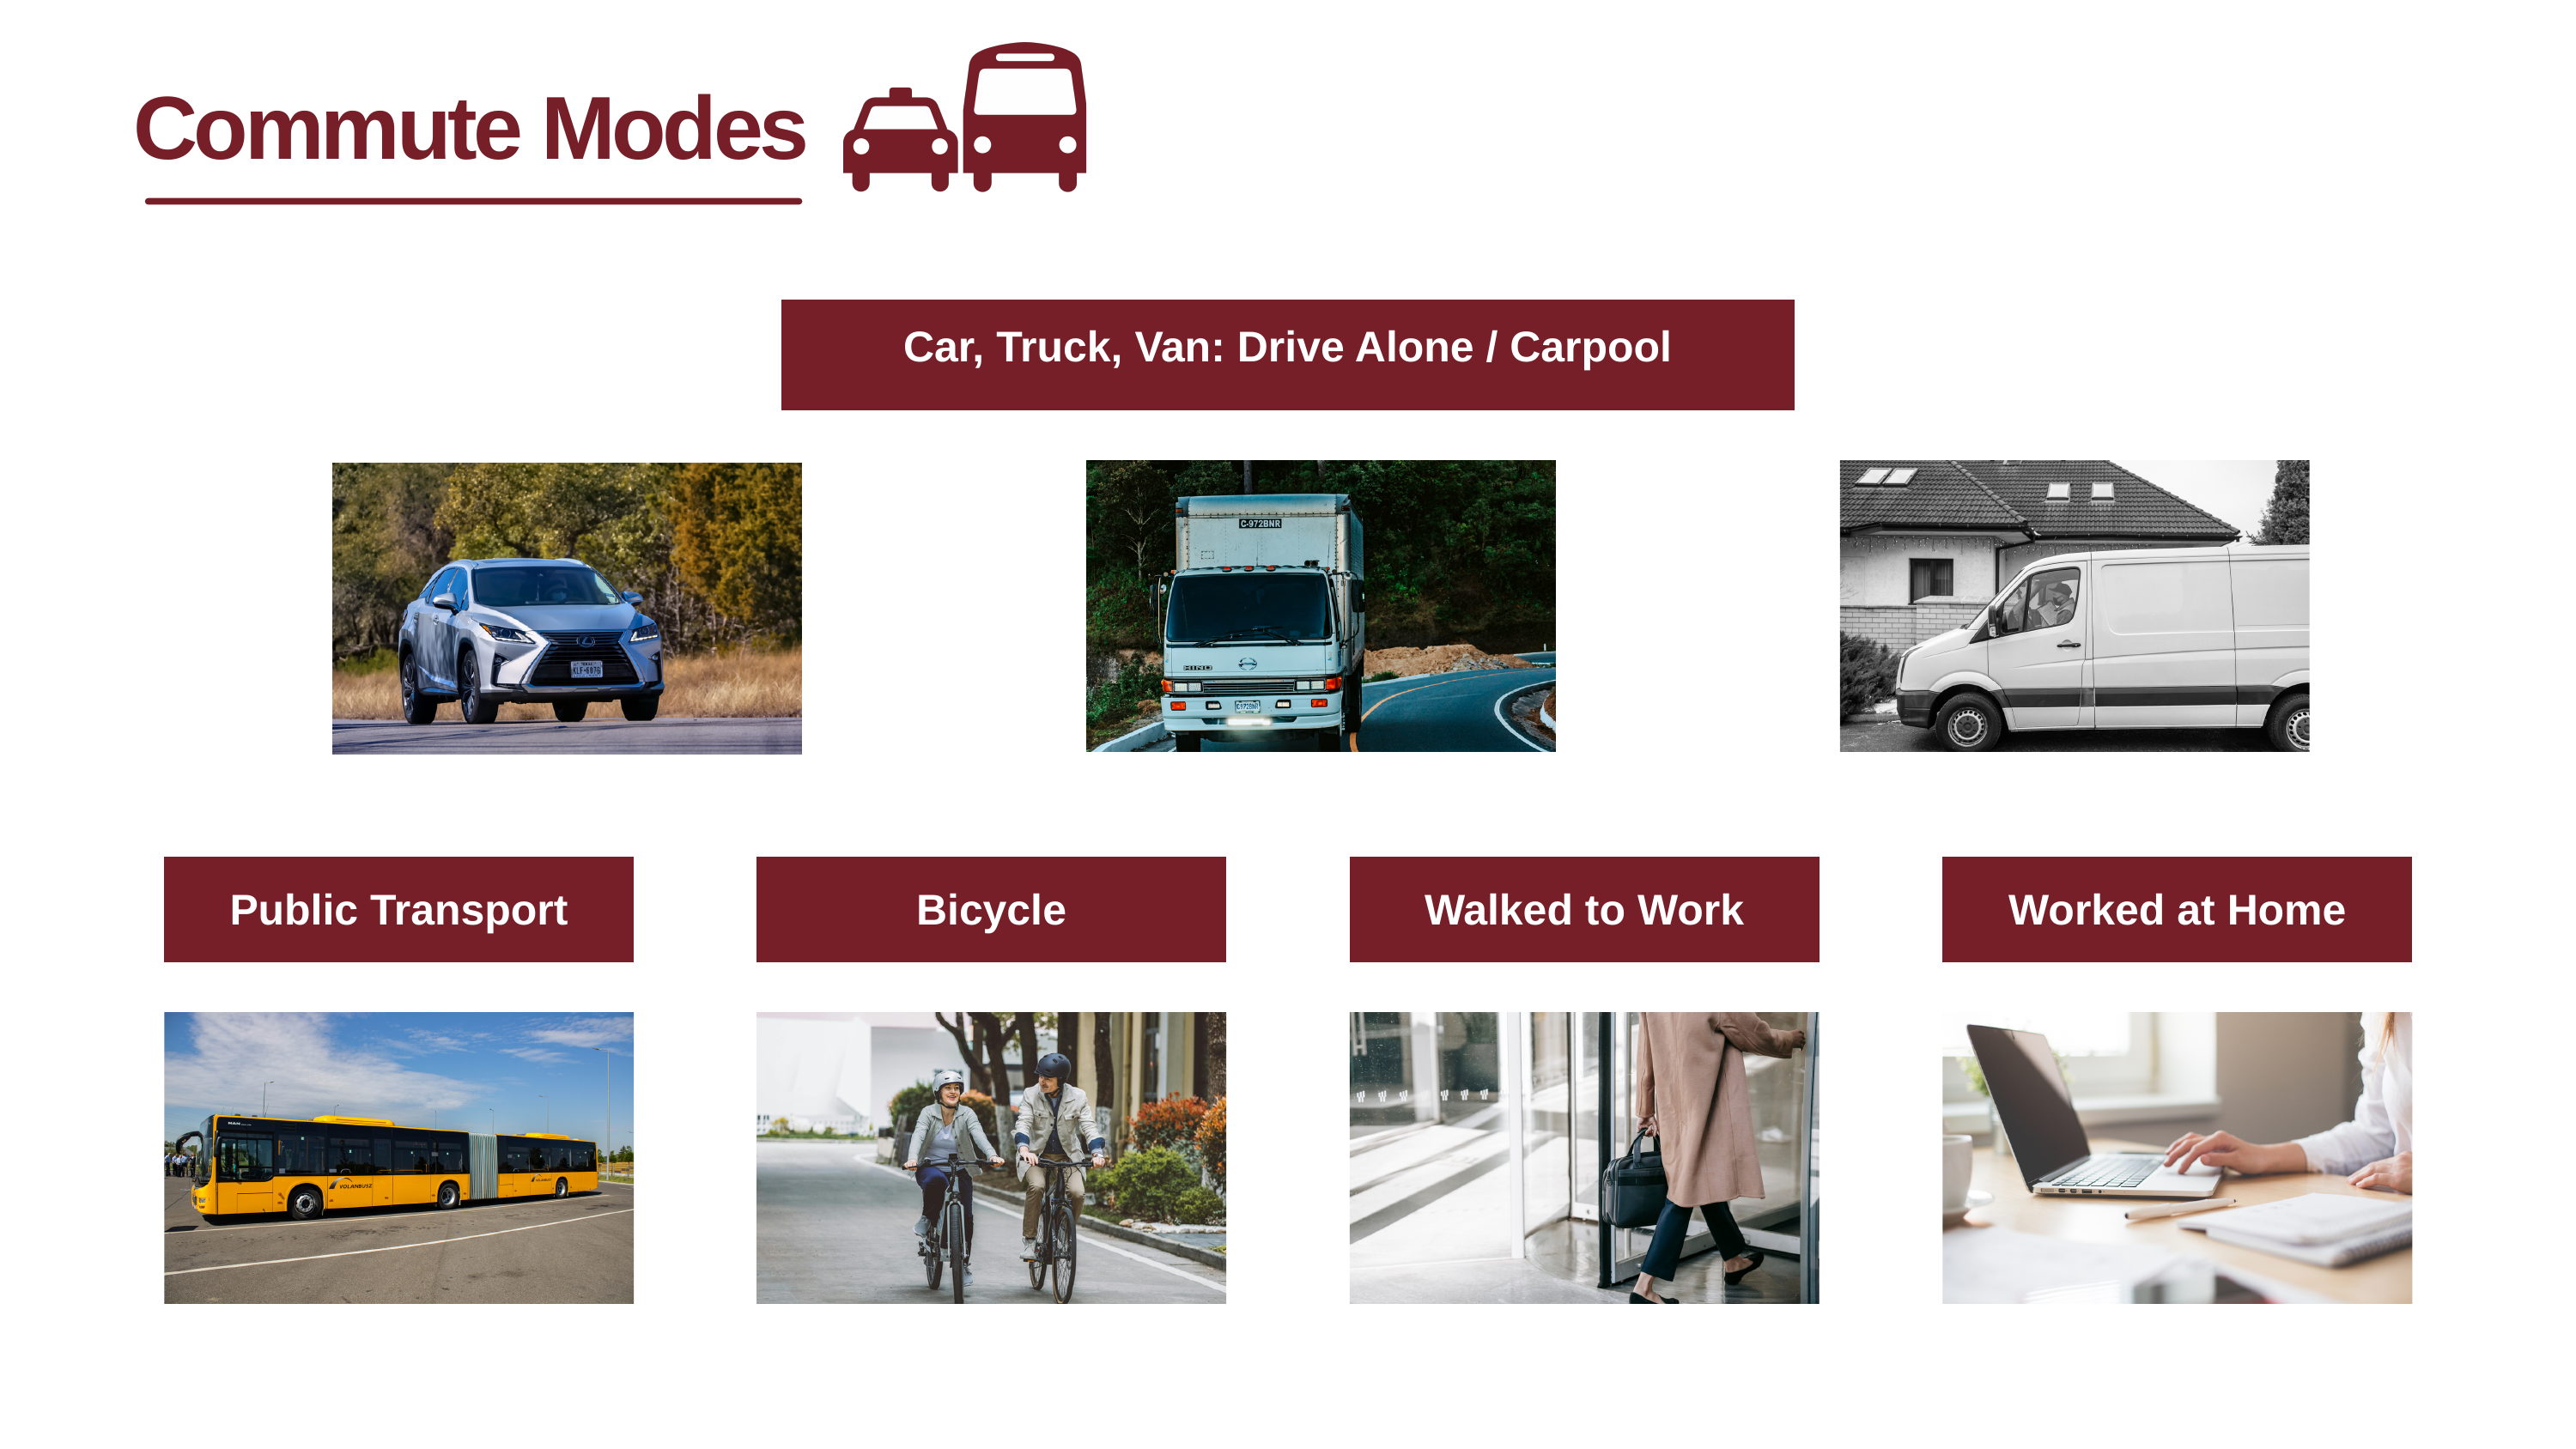

Commute Modes

Car, Truck, Van: Drive Alone / Carpool
3

Public Transport

Bicycle

Walked to Work

Worked at Home